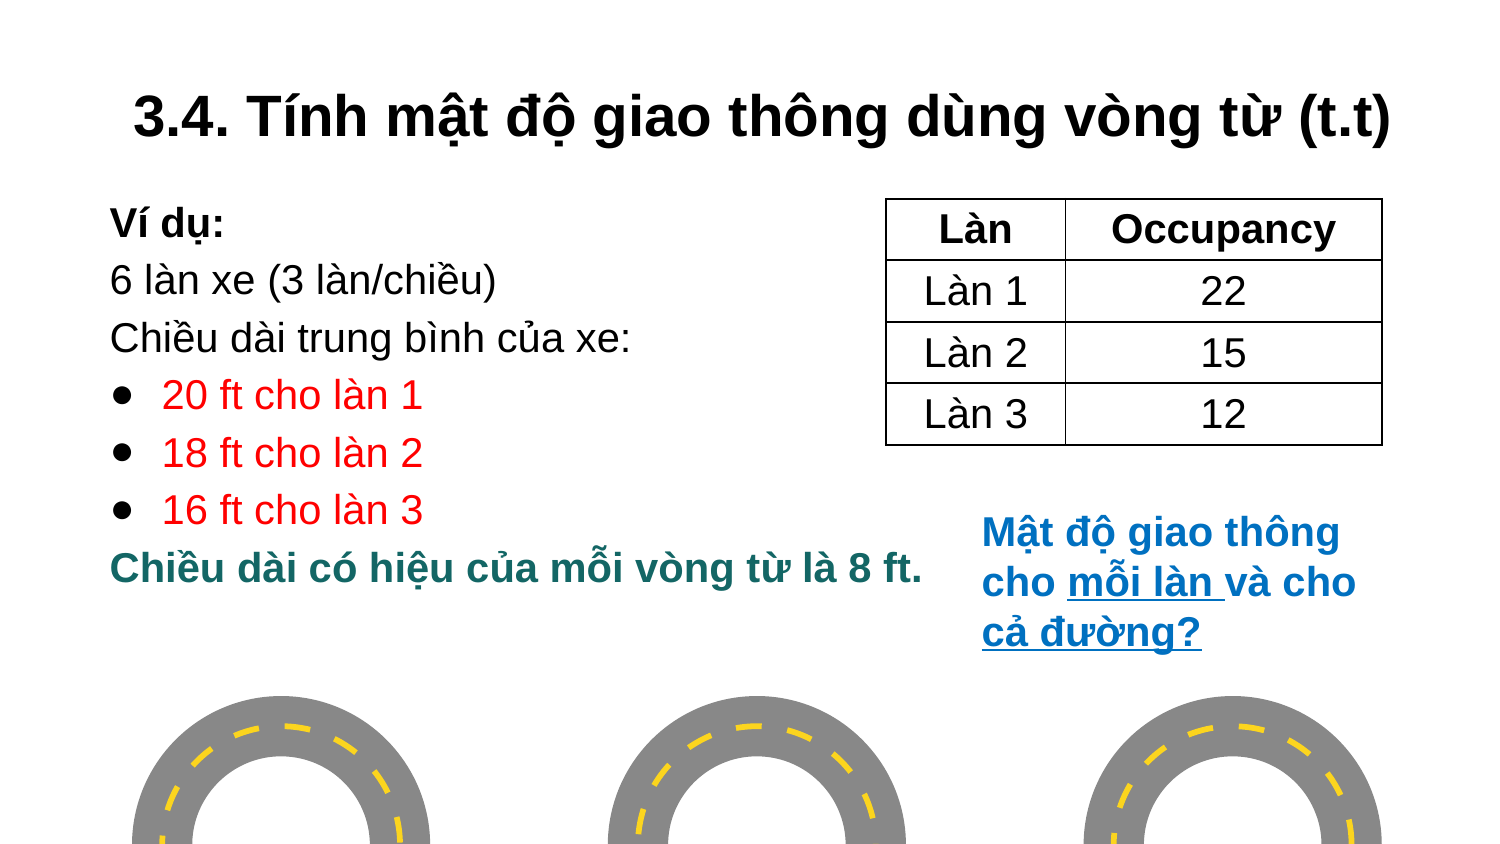

# 3.4. Tính mật độ giao thông dùng vòng từ (t.t)
Ví dụ:
6 làn xe (3 làn/chiều)
Chiều dài trung bình của xe:
20 ft cho làn 1
18 ft cho làn 2
16 ft cho làn 3
Chiều dài có hiệu của mỗi vòng từ là 8 ft.
| Làn | Occupancy |
| --- | --- |
| Làn 1 | 22 |
| Làn 2 | 15 |
| Làn 3 | 12 |
Mật độ giao thông cho mỗi làn và cho cả đường?